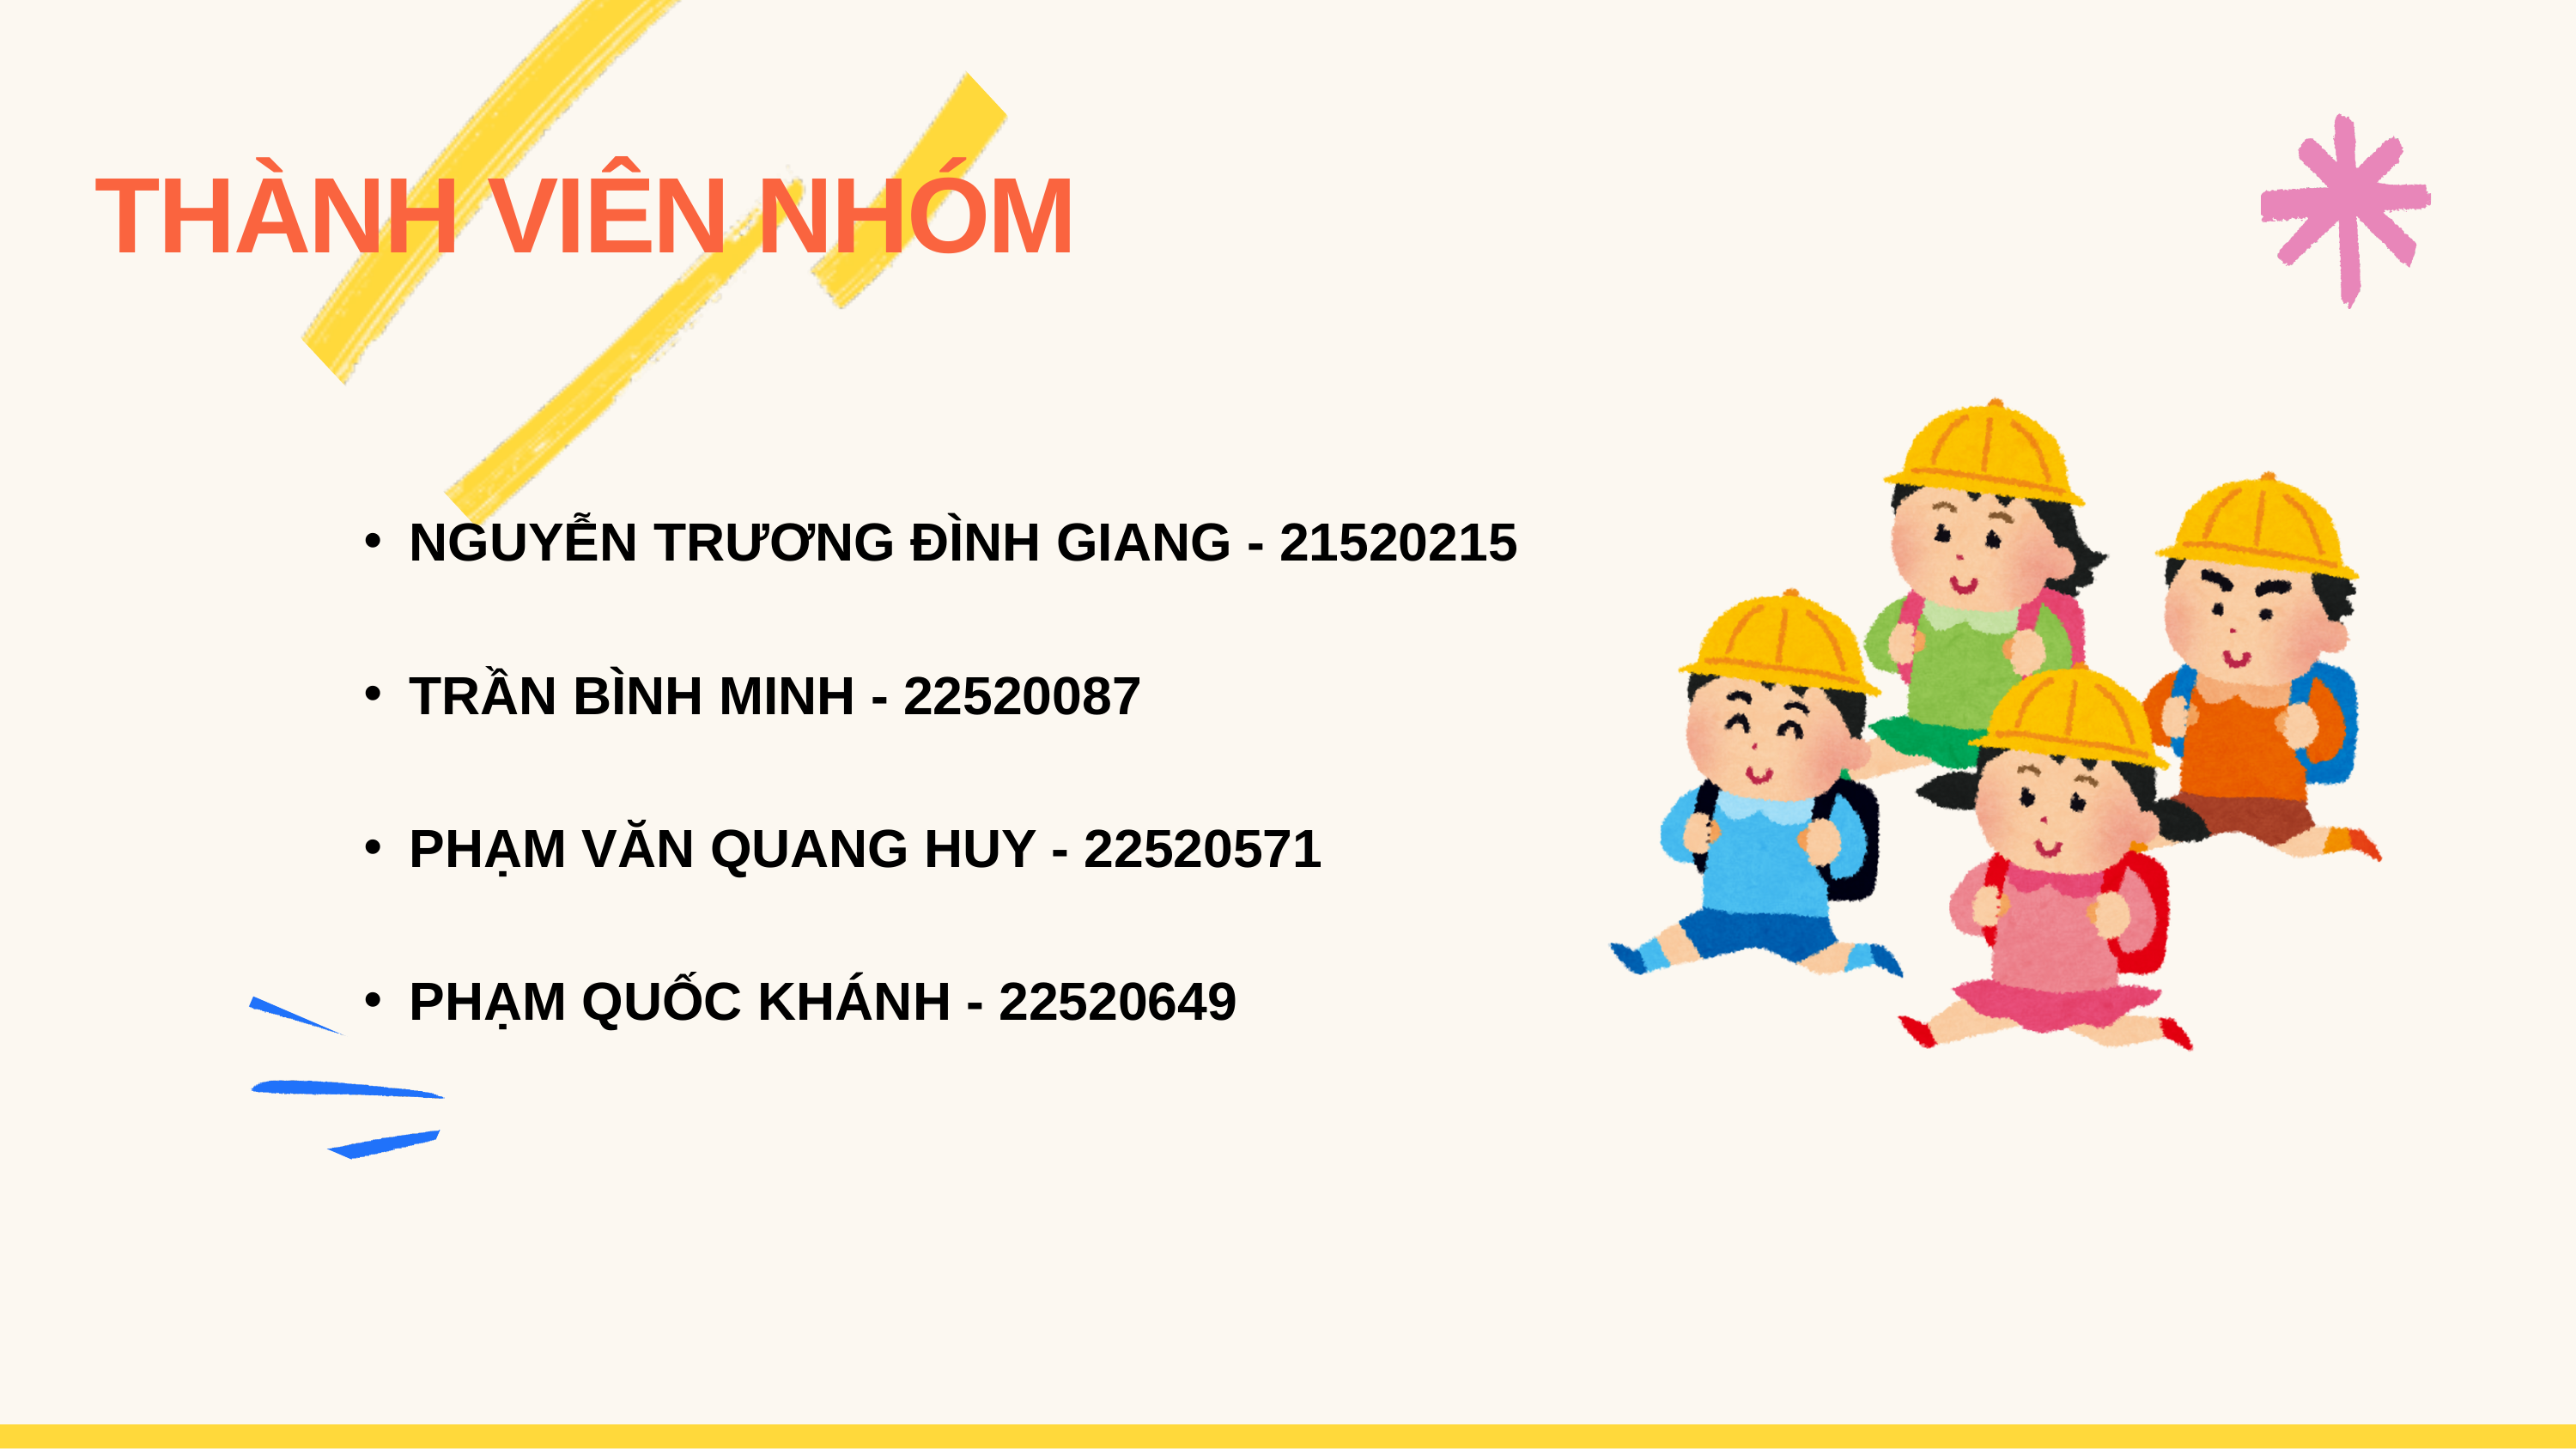

THÀNH VIÊN NHÓM

NGUYỄN TRƯƠNG ĐÌNH GIANG - 21520215
TRẦN BÌNH MINH - 22520087
PHẠM VĂN QUANG HUY - 22520571
PHẠM QUỐC KHÁNH - 22520649